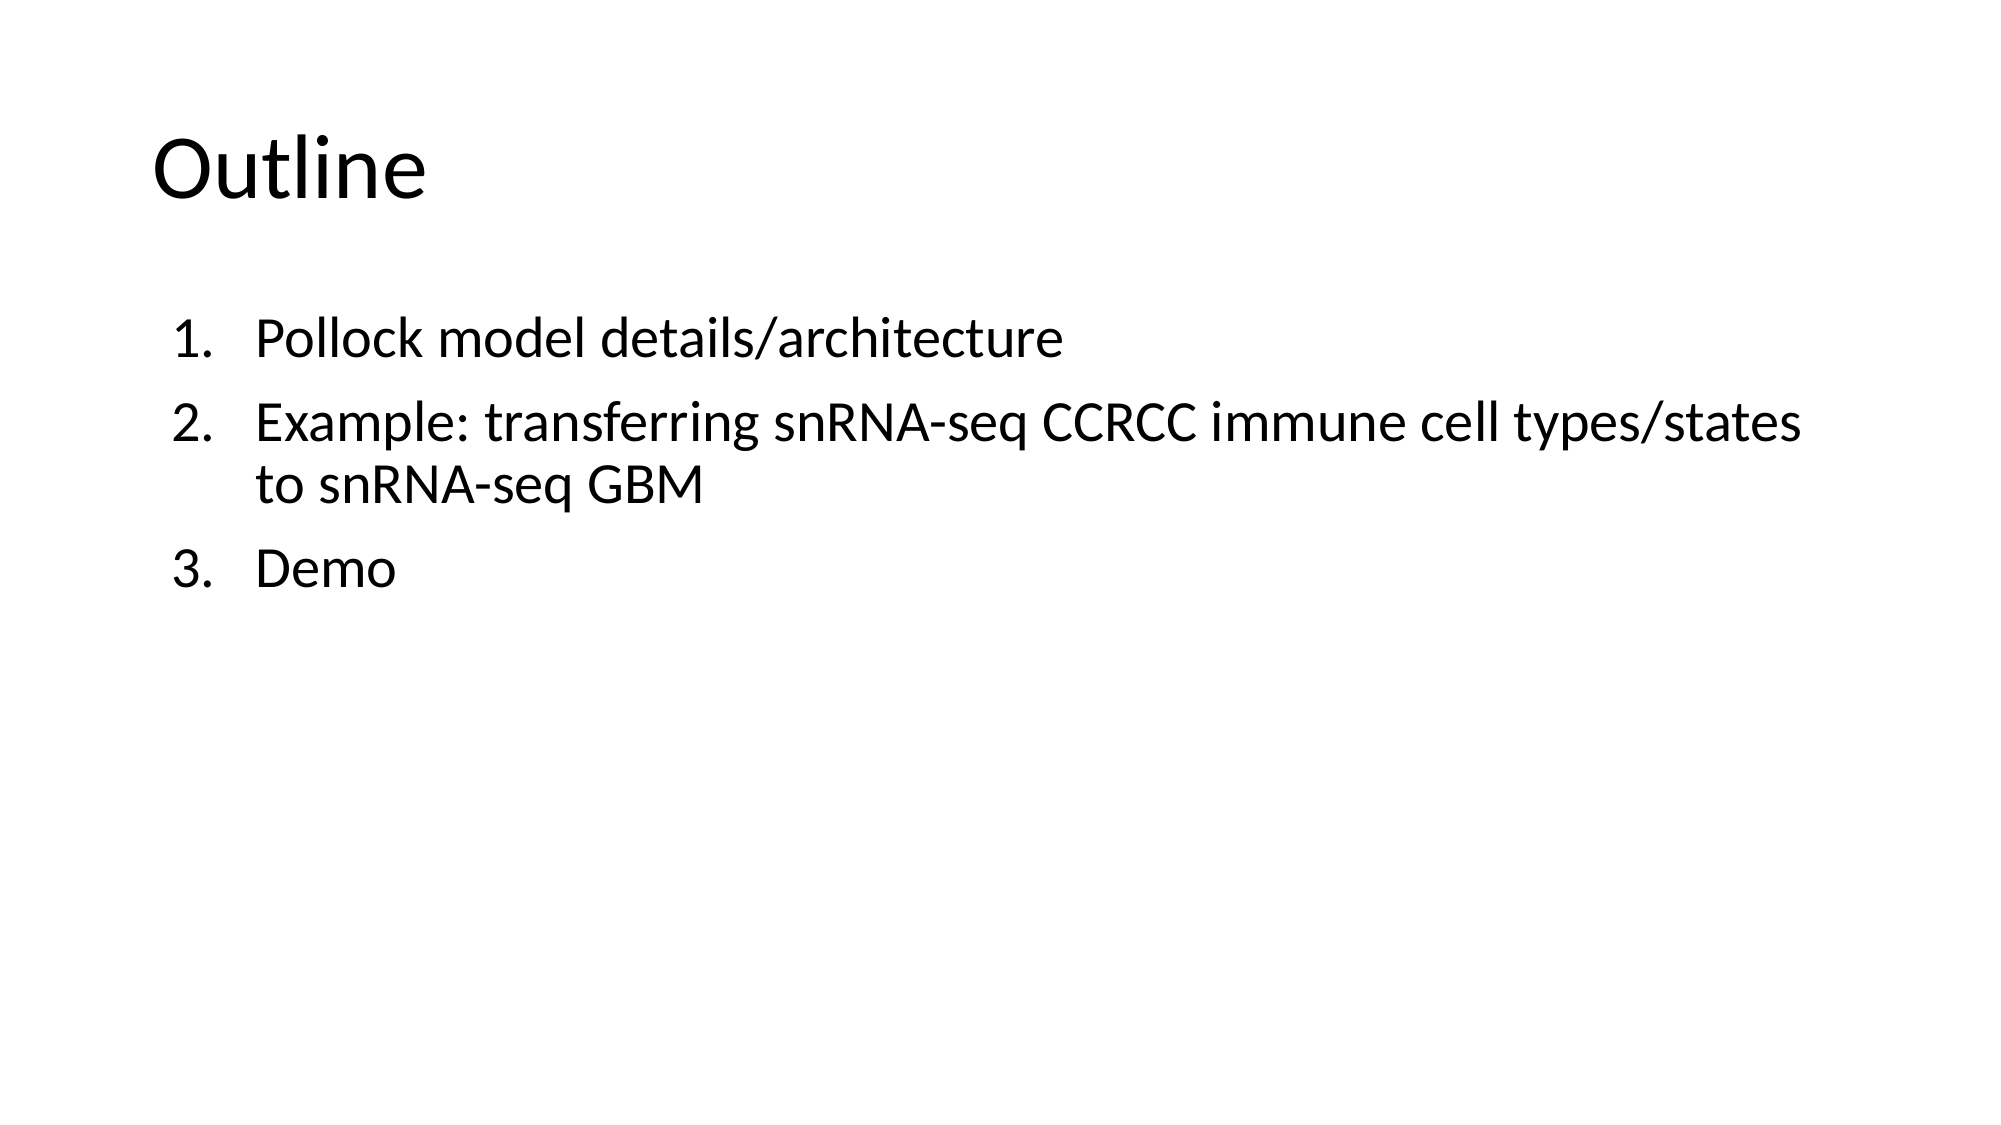

# Outline
Pollock model details/architecture
Example: transferring snRNA-seq CCRCC immune cell types/states to snRNA-seq GBM
Demo